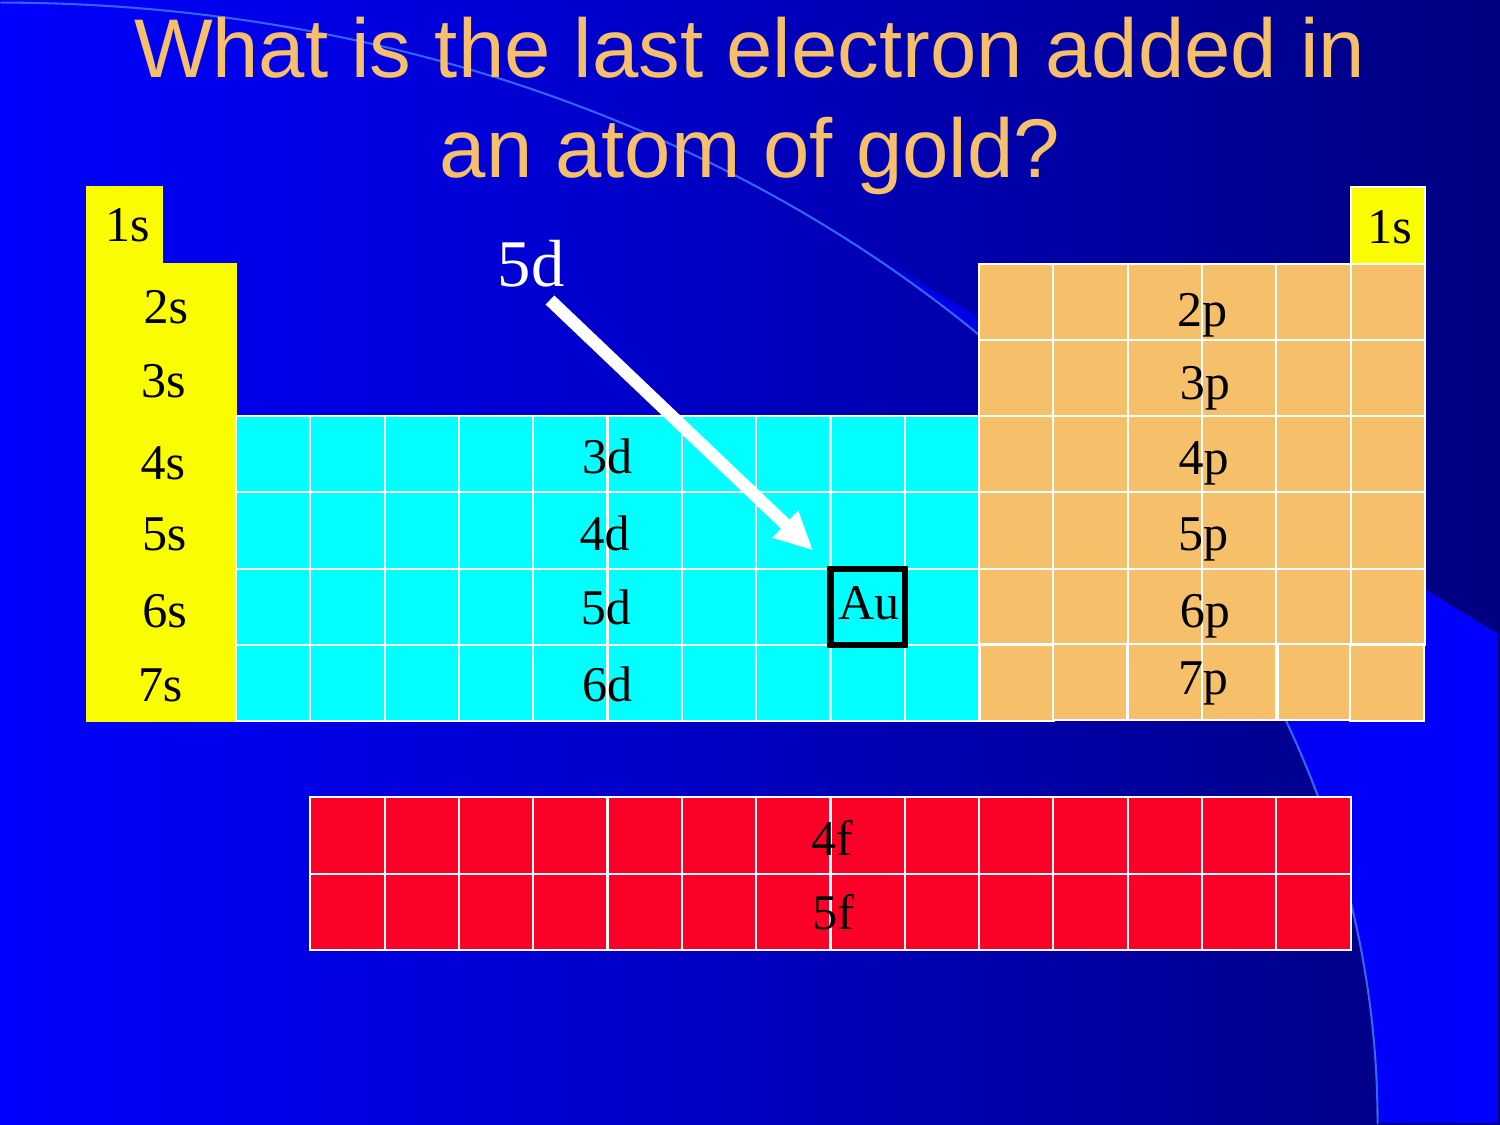

What is the last electron added in an atom of gold?
1s
1s

5d

2s
2p

3s

3p

3d
4p
4s

5s
4d
5p
Au
5d

6s
6p
7p

7s
6d

4f
5f